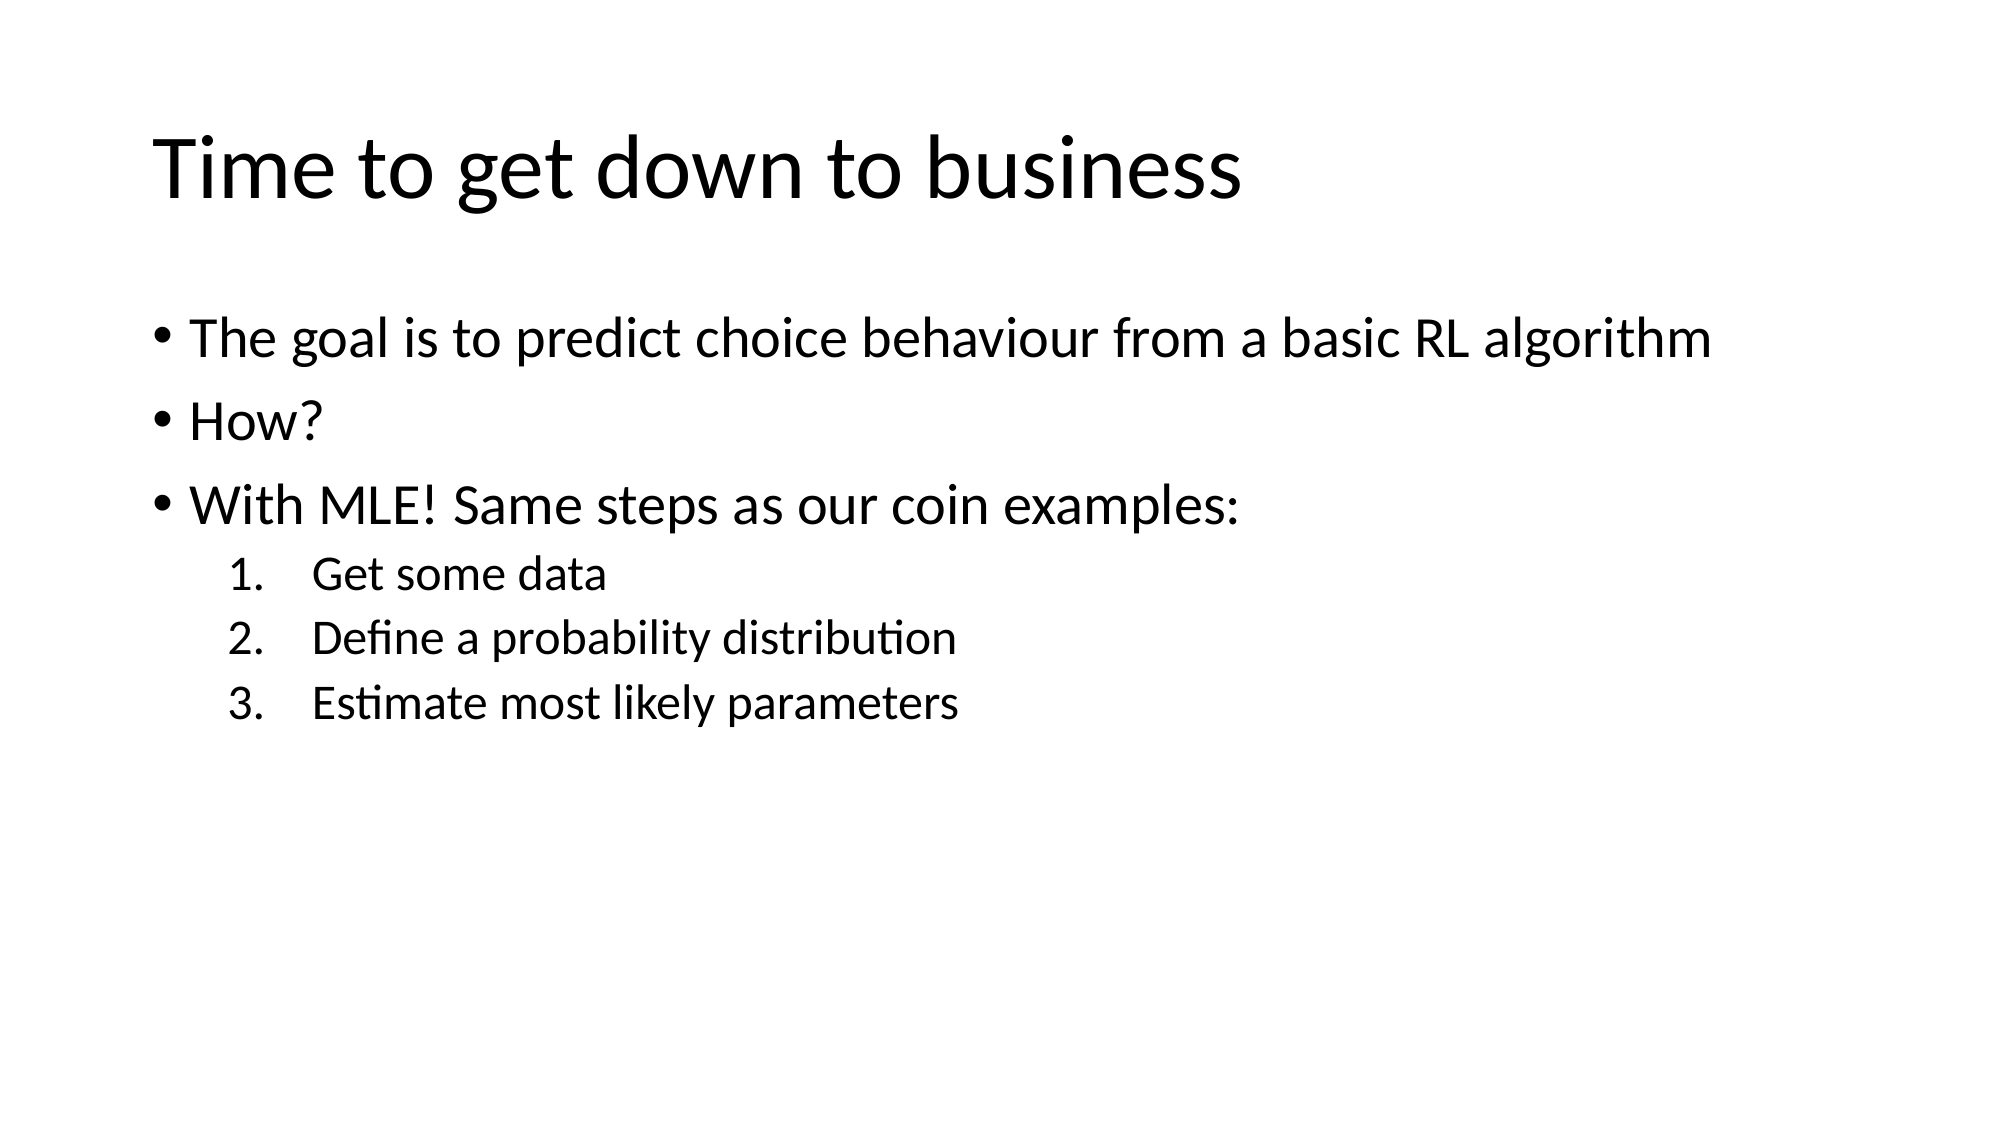

# Time to get down to business
The goal is to predict choice behaviour from a basic RL algorithm
How?
With MLE! Same steps as our coin examples:
Get some data
Define a probability distribution
Estimate most likely parameters